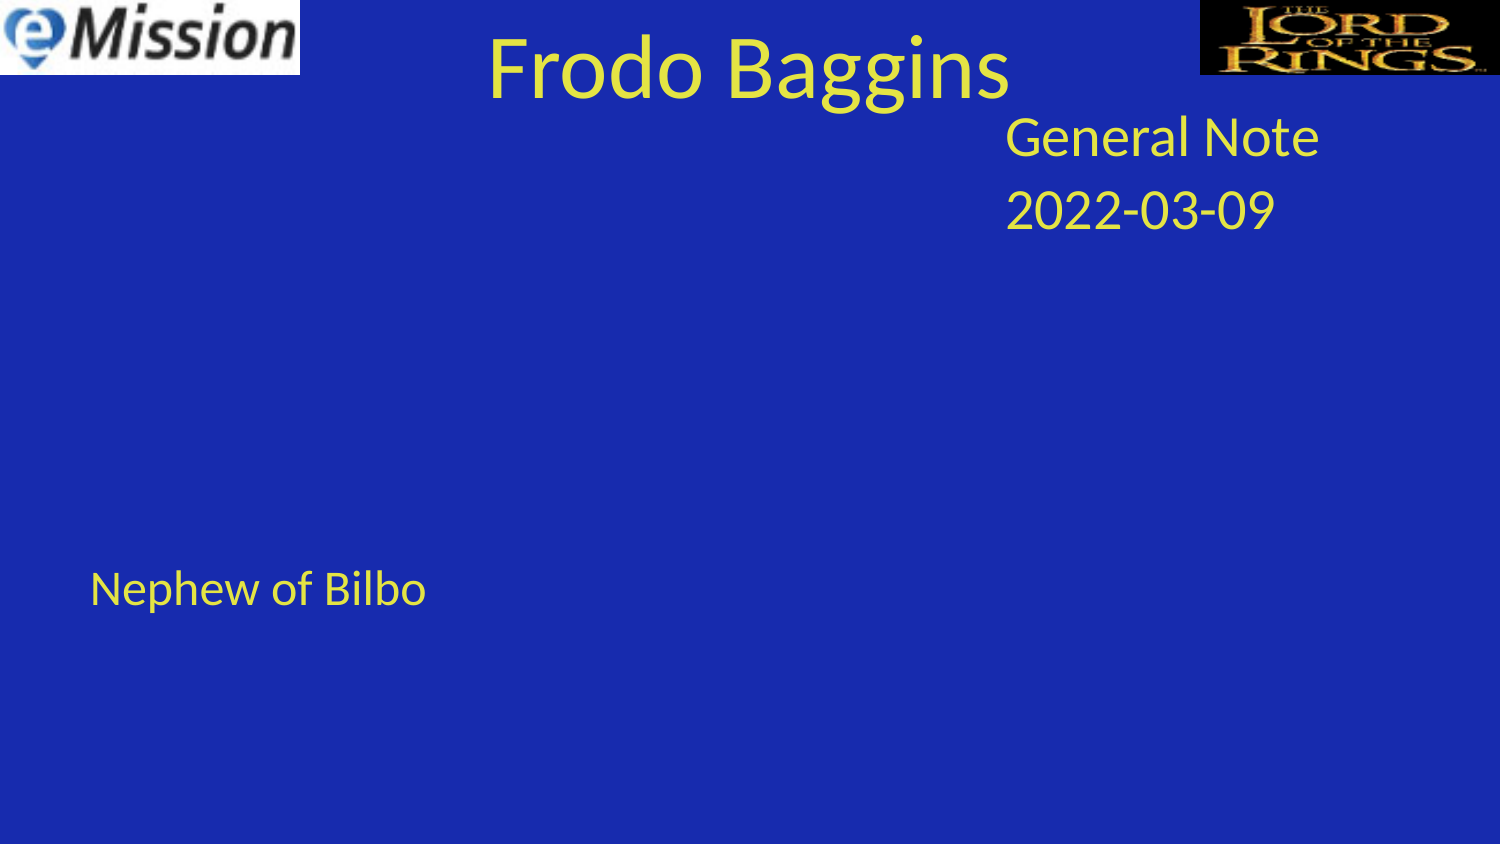

Frodo Baggins
| General Note |
| --- |
| 2022-03-09 |
Nephew of Bilbo